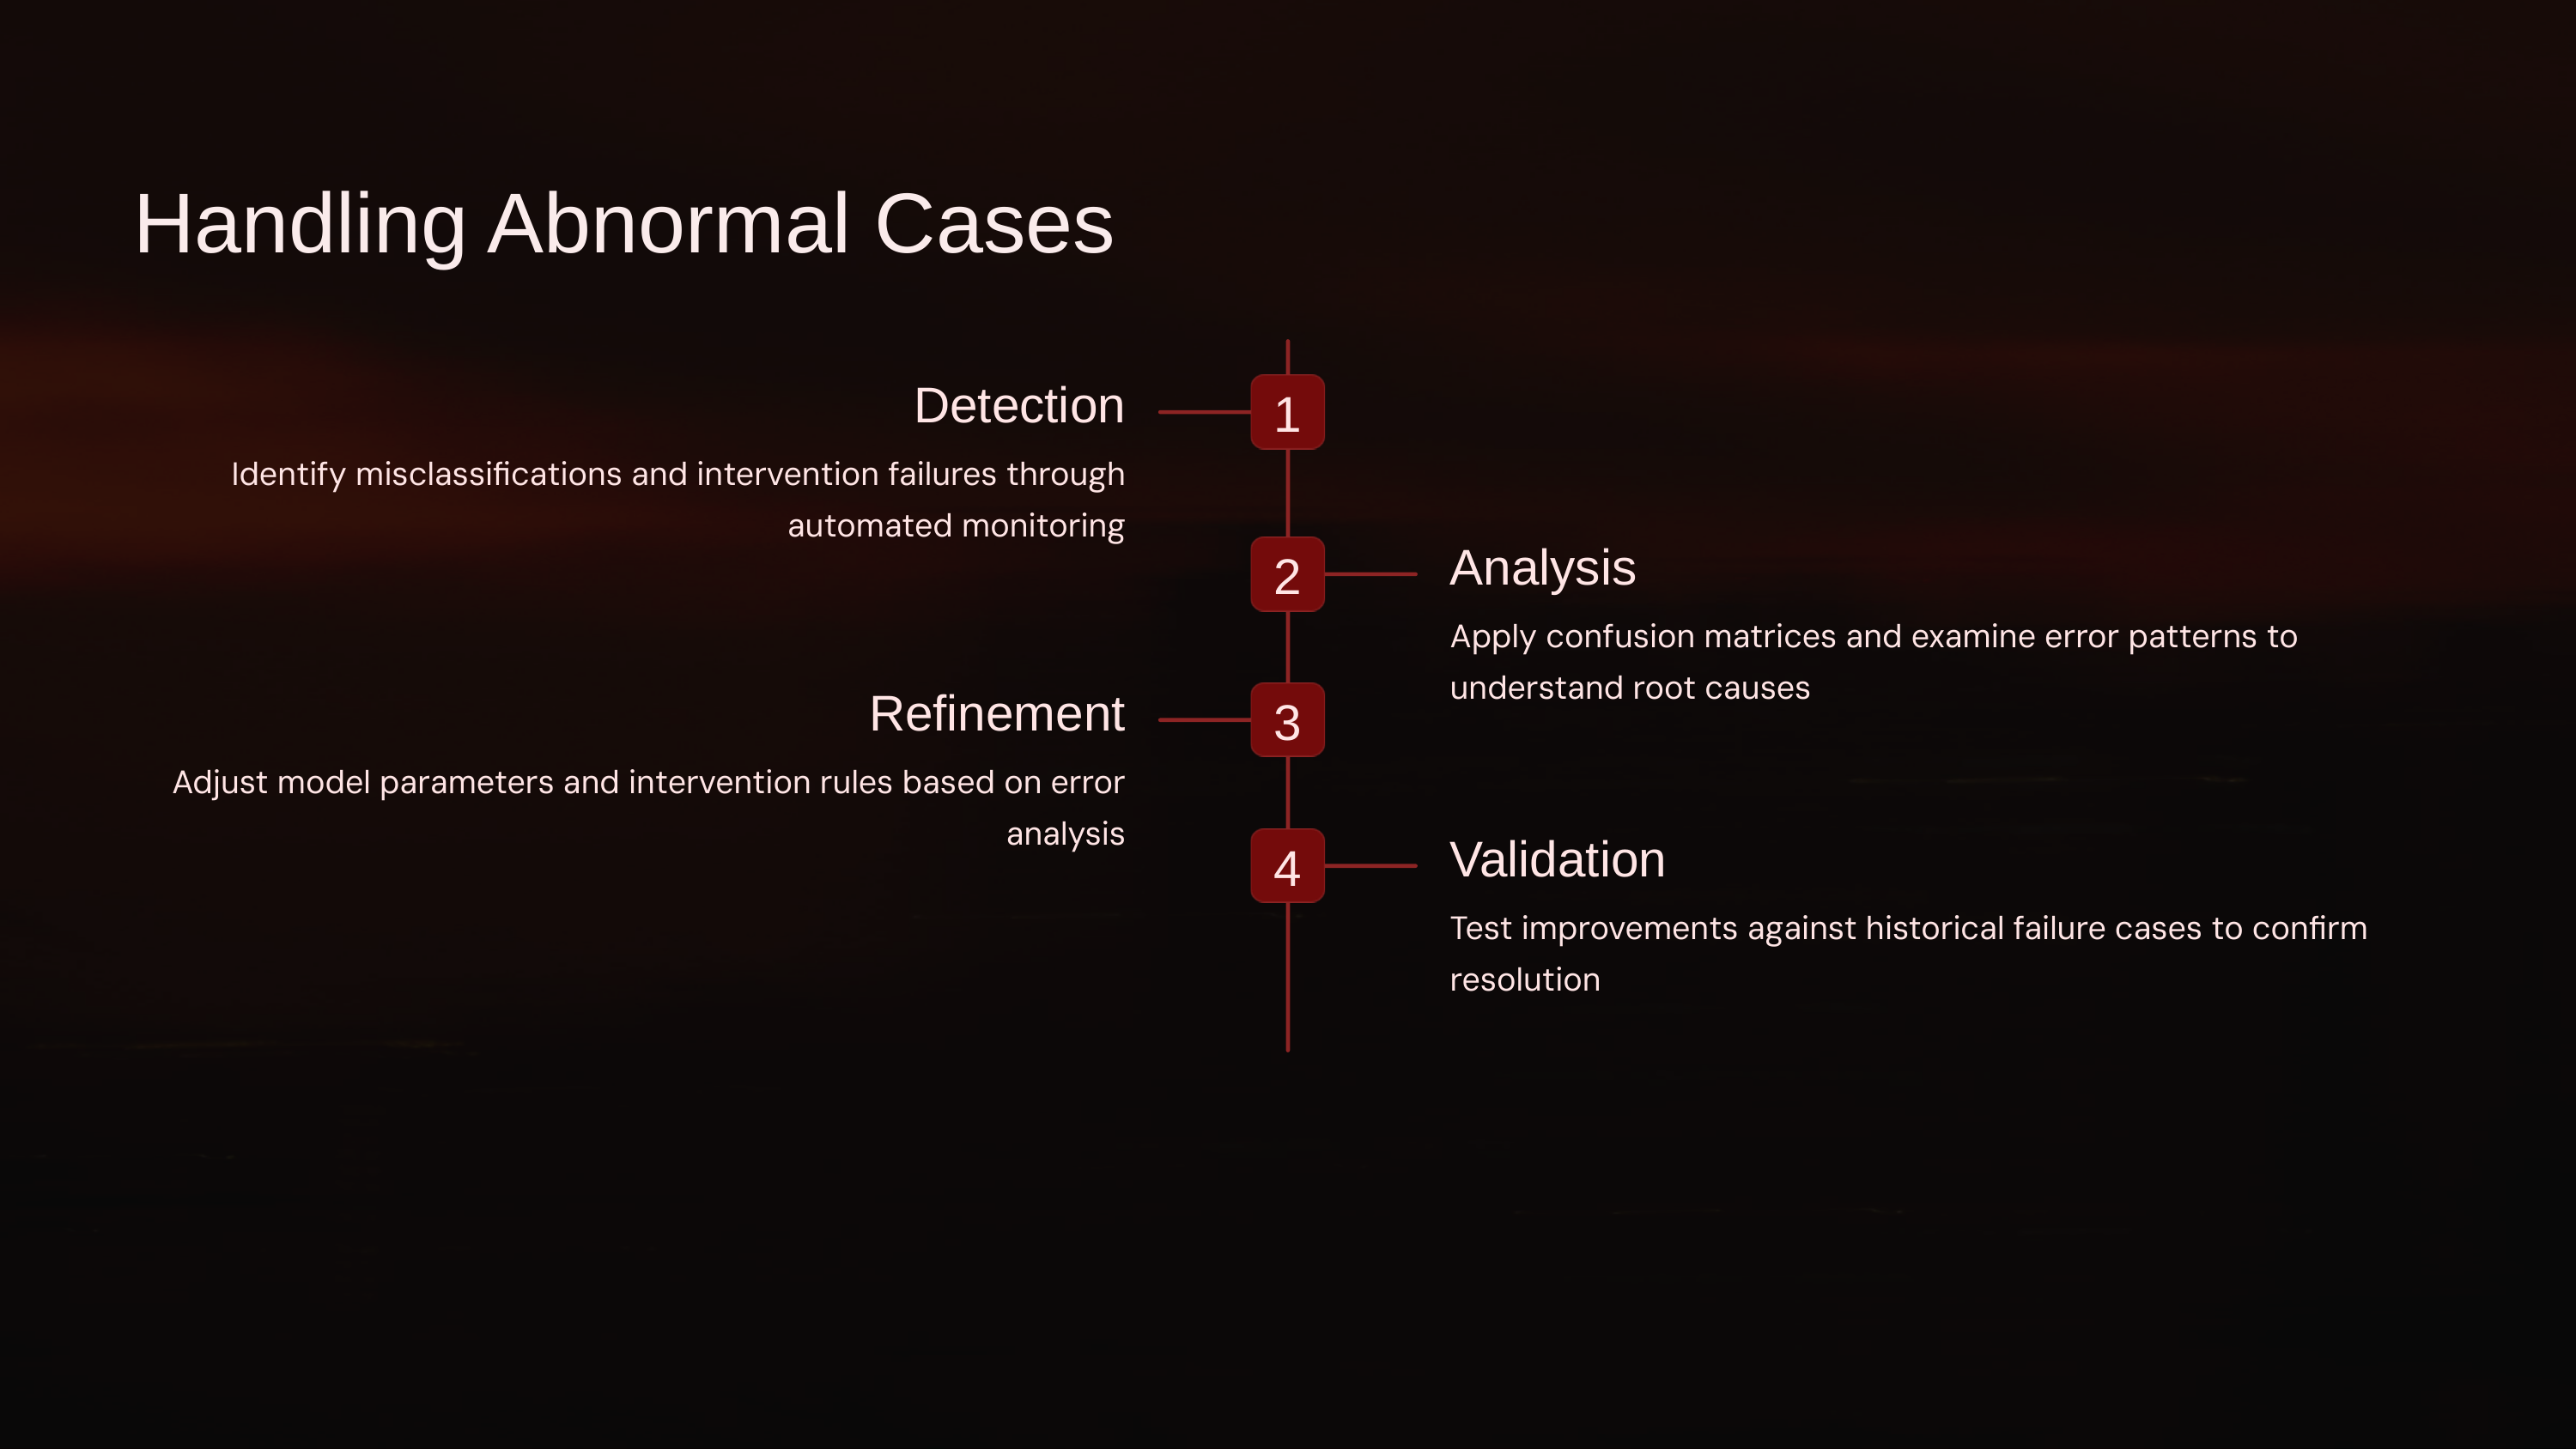

Handling Abnormal Cases

Detection

1

Identify misclassifications and intervention failures through automated monitoring

Analysis

2

Apply confusion matrices and examine error patterns to understand root causes

Refinement

3

Adjust model parameters and intervention rules based on error analysis

Validation

4

Test improvements against historical failure cases to confirm resolution